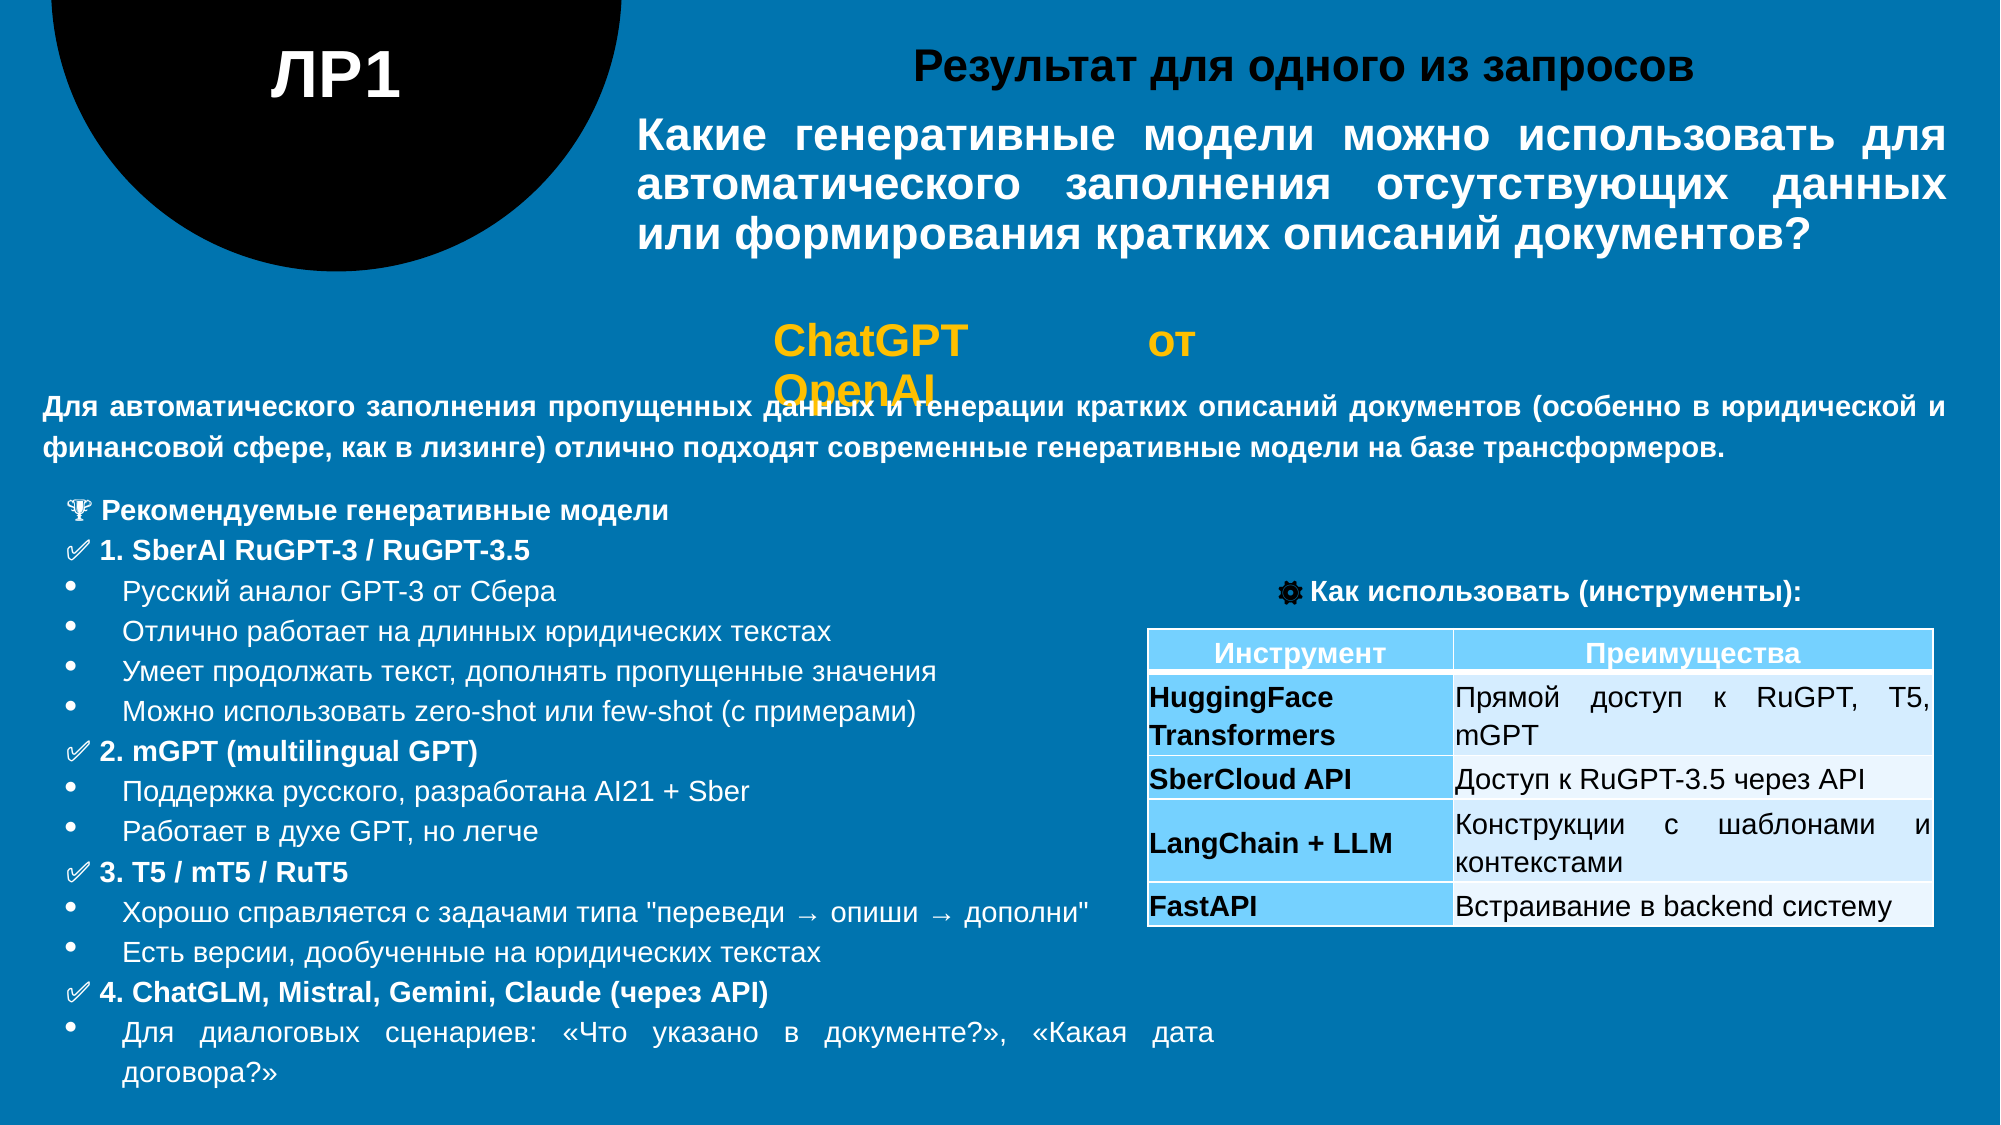

# ЛР1
Результат для одного из запросов
Какие генеративные модели можно использовать для автоматического заполнения отсутствующих данных или формирования кратких описаний документов?
ChatGPT от OpenAI
Для автоматического заполнения пропущенных данных и генерации кратких описаний документов (особенно в юридической и финансовой сфере, как в лизинге) отлично подходят современные генеративные модели на базе трансформеров.
🏆 Рекомендуемые генеративные модели
✅ 1. SberAI RuGPT-3 / RuGPT-3.5
Русский аналог GPT-3 от Сбера
Отлично работает на длинных юридических текстах
Умеет продолжать текст, дополнять пропущенные значения
Можно использовать zero-shot или few-shot (с примерами)
✅ 2. mGPT (multilingual GPT)
Поддержка русского, разработана AI21 + Sber
Работает в духе GPT, но легче
✅ 3. T5 / mT5 / RuT5
Хорошо справляется с задачами типа "переведи → опиши → дополни"
Есть версии, дообученные на юридических текстах
✅ 4. ChatGLM, Mistral, Gemini, Claude (через API)
Для диалоговых сценариев: «Что указано в документе?», «Какая дата договора?»
⚙️ Как использовать (инструменты):
| Инструмент | Преимущества |
| --- | --- |
| HuggingFace Transformers | Прямой доступ к RuGPT, T5, mGPT |
| SberCloud API | Доступ к RuGPT-3.5 через API |
| LangChain + LLM | Конструкции с шаблонами и контекстами |
| FastAPI | Встраивание в backend систему |